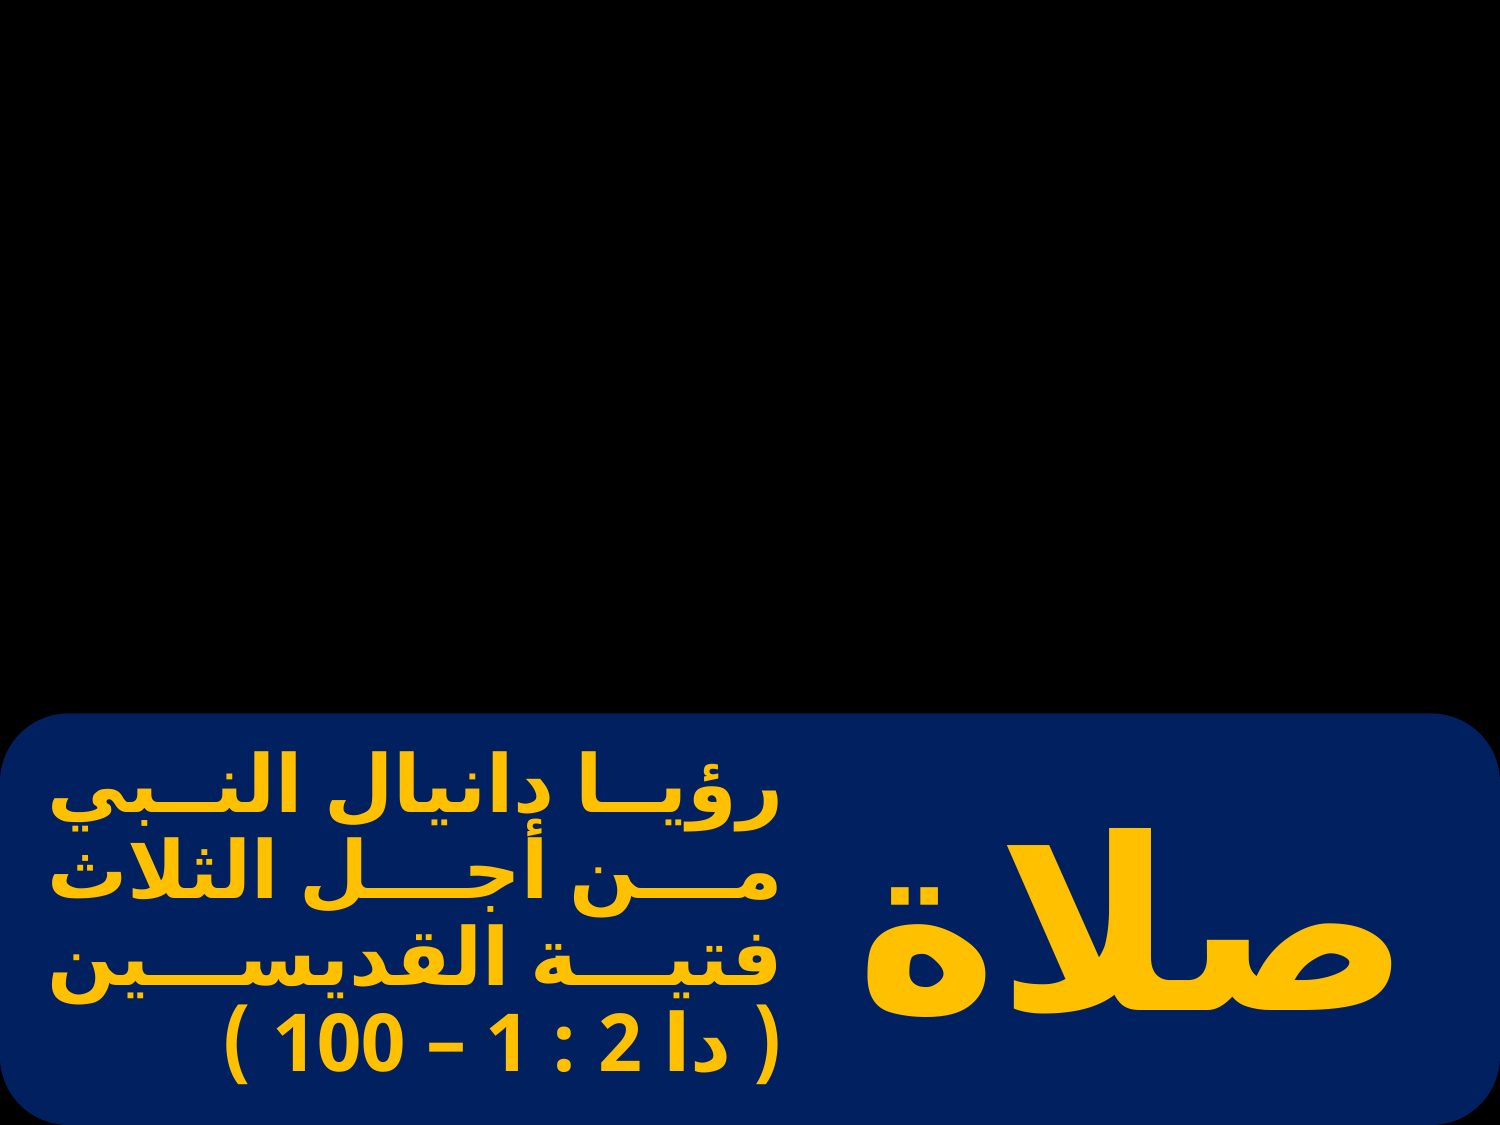

# رؤيا دانيال النبي من أجل الثلاث فتية القديسين ( دا 2 : 1 – 100 )